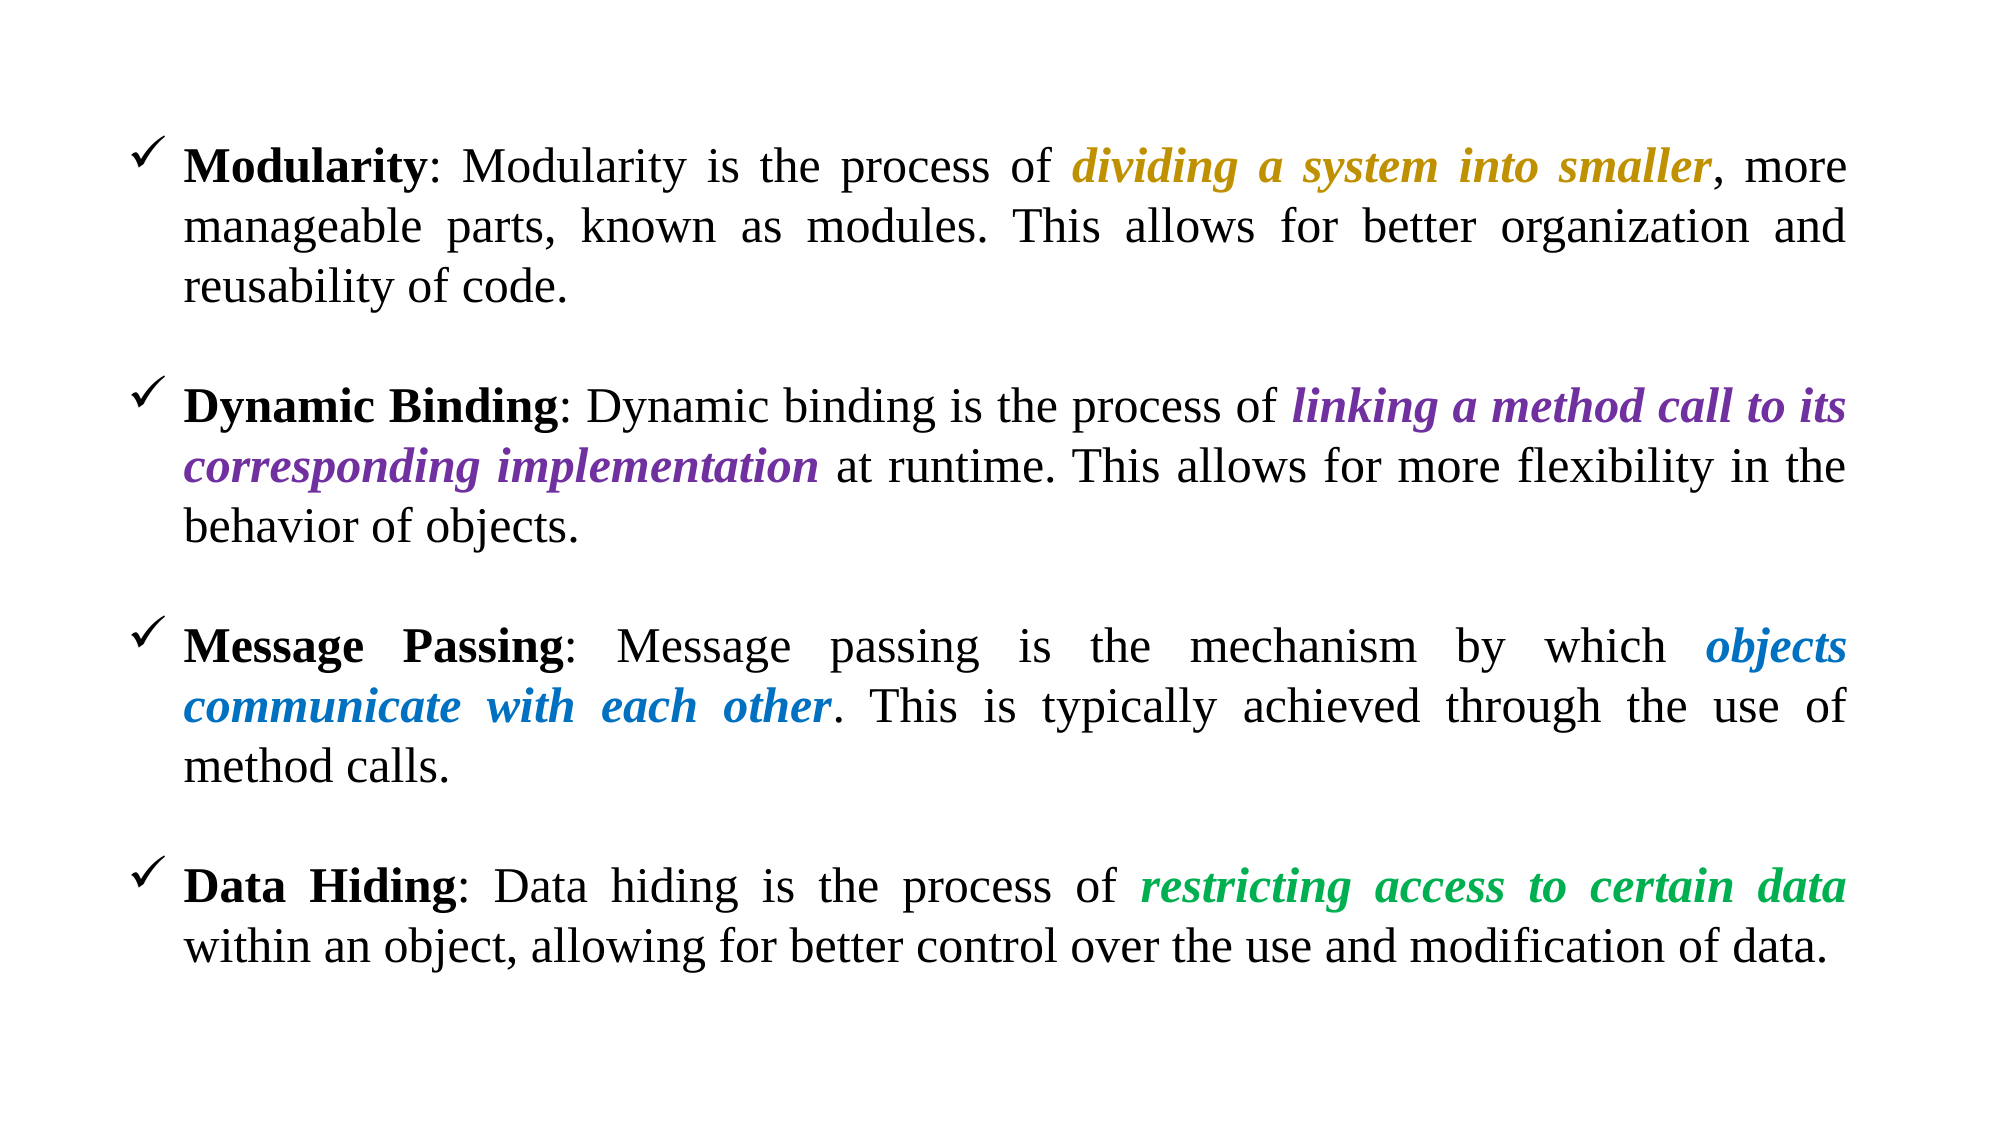

Modularity: Modularity is the process of dividing a system into smaller, more manageable parts, known as modules. This allows for better organization and reusability of code.

Dynamic Binding: Dynamic binding is the process of linking a method call to its corresponding implementation at runtime. This allows for more flexibility in the behavior of objects.

Message Passing: Message passing is the mechanism by which objects communicate with each other. This is typically achieved through the use of method calls.

Data Hiding: Data hiding is the process of restricting access to certain data within an object, allowing for better control over the use and modification of data.